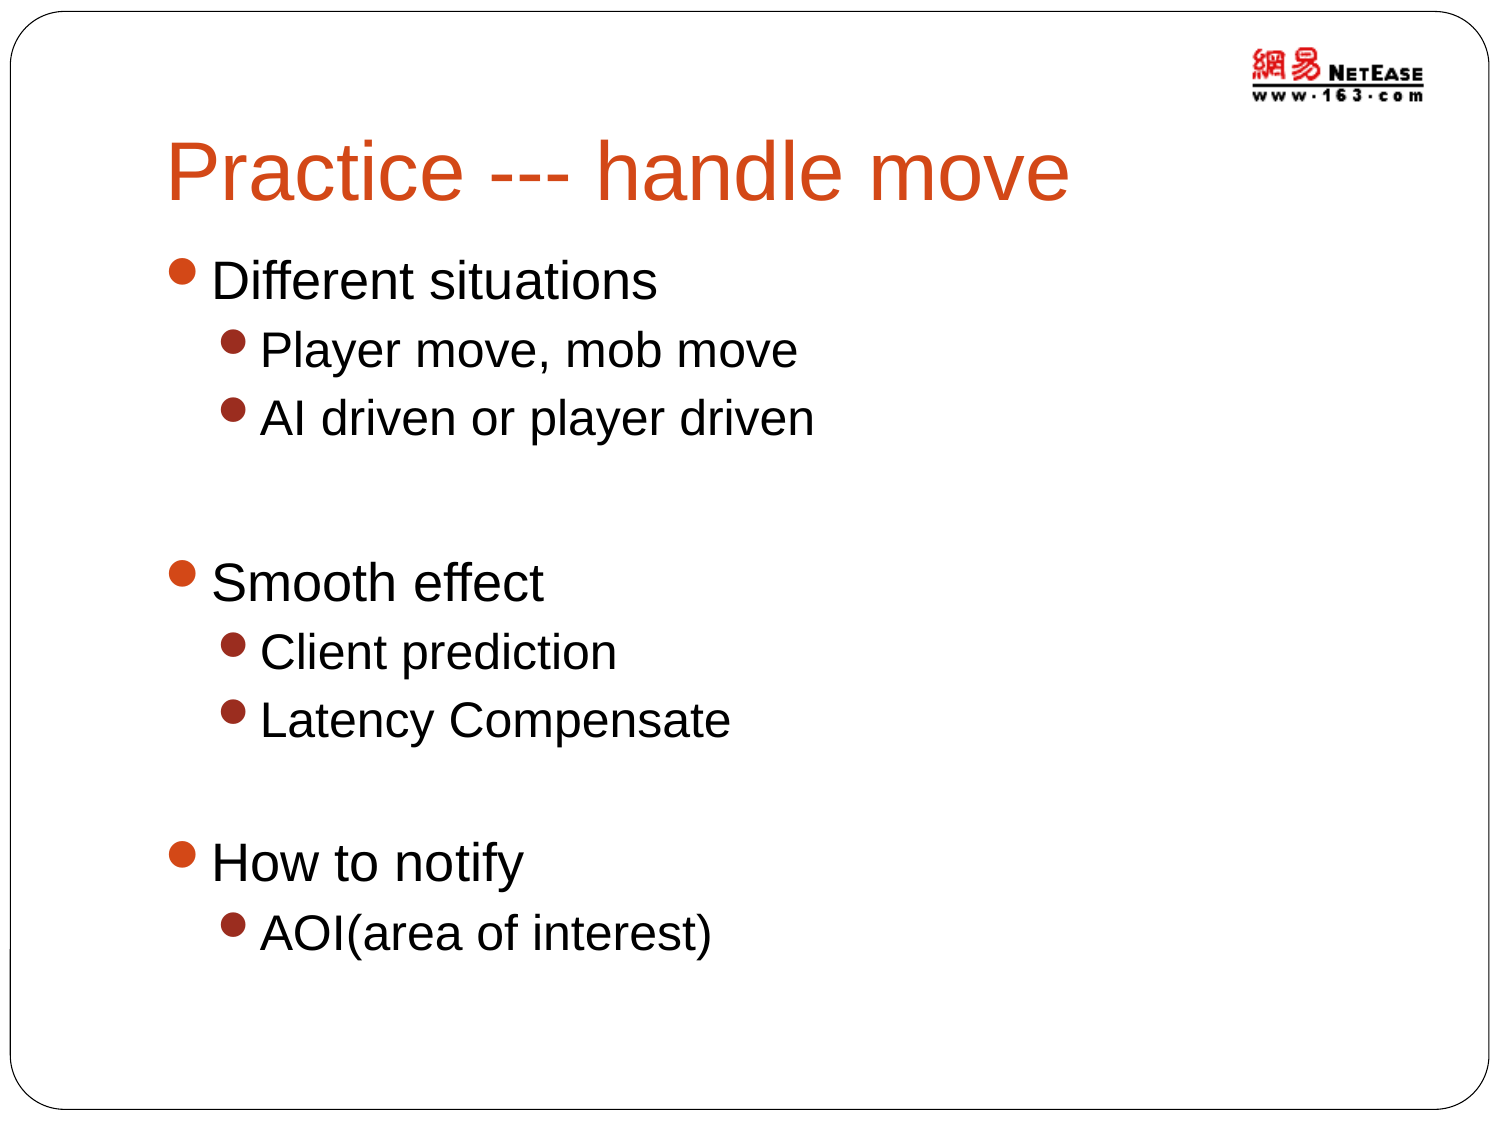

# Practice --- handle move
Different situations
Player move, mob move
AI driven or player driven

Smooth effect
Client prediction
Latency Compensate

How to notify
AOI(area of interest)